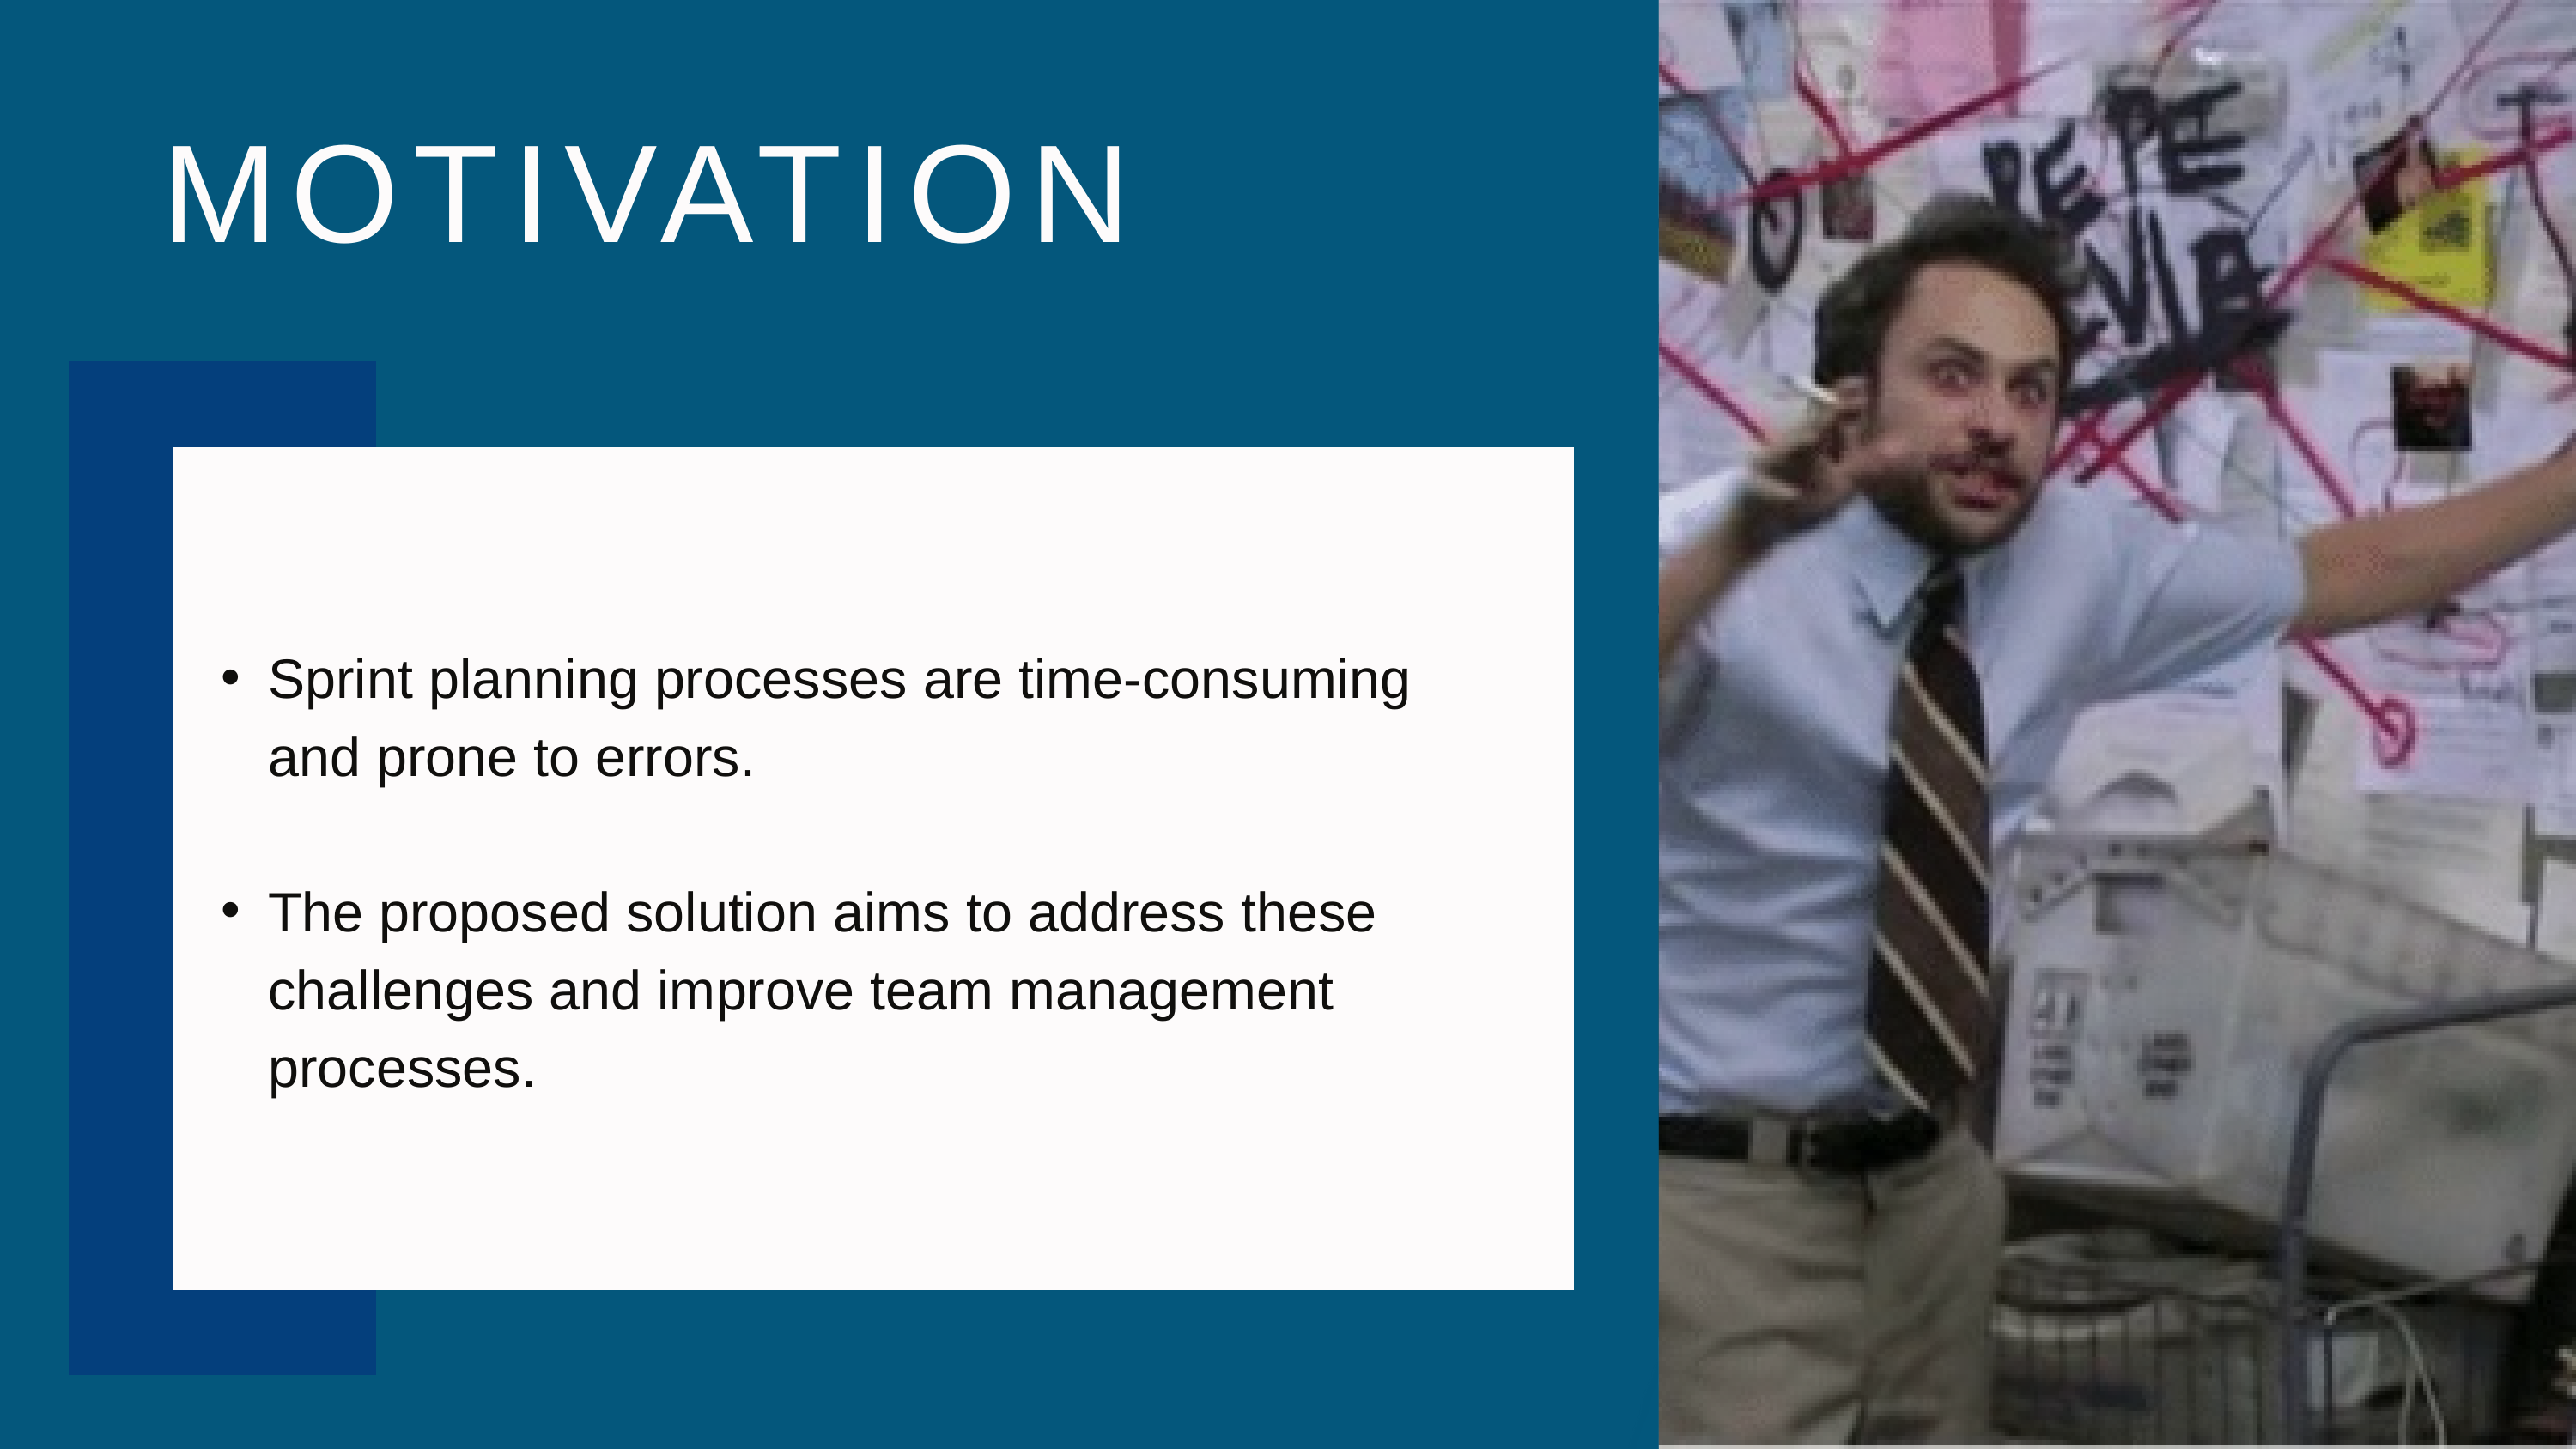

MOTIVATION

Sprint planning processes are time-consuming and prone to errors.

The proposed solution aims to address these challenges and improve team management processes.